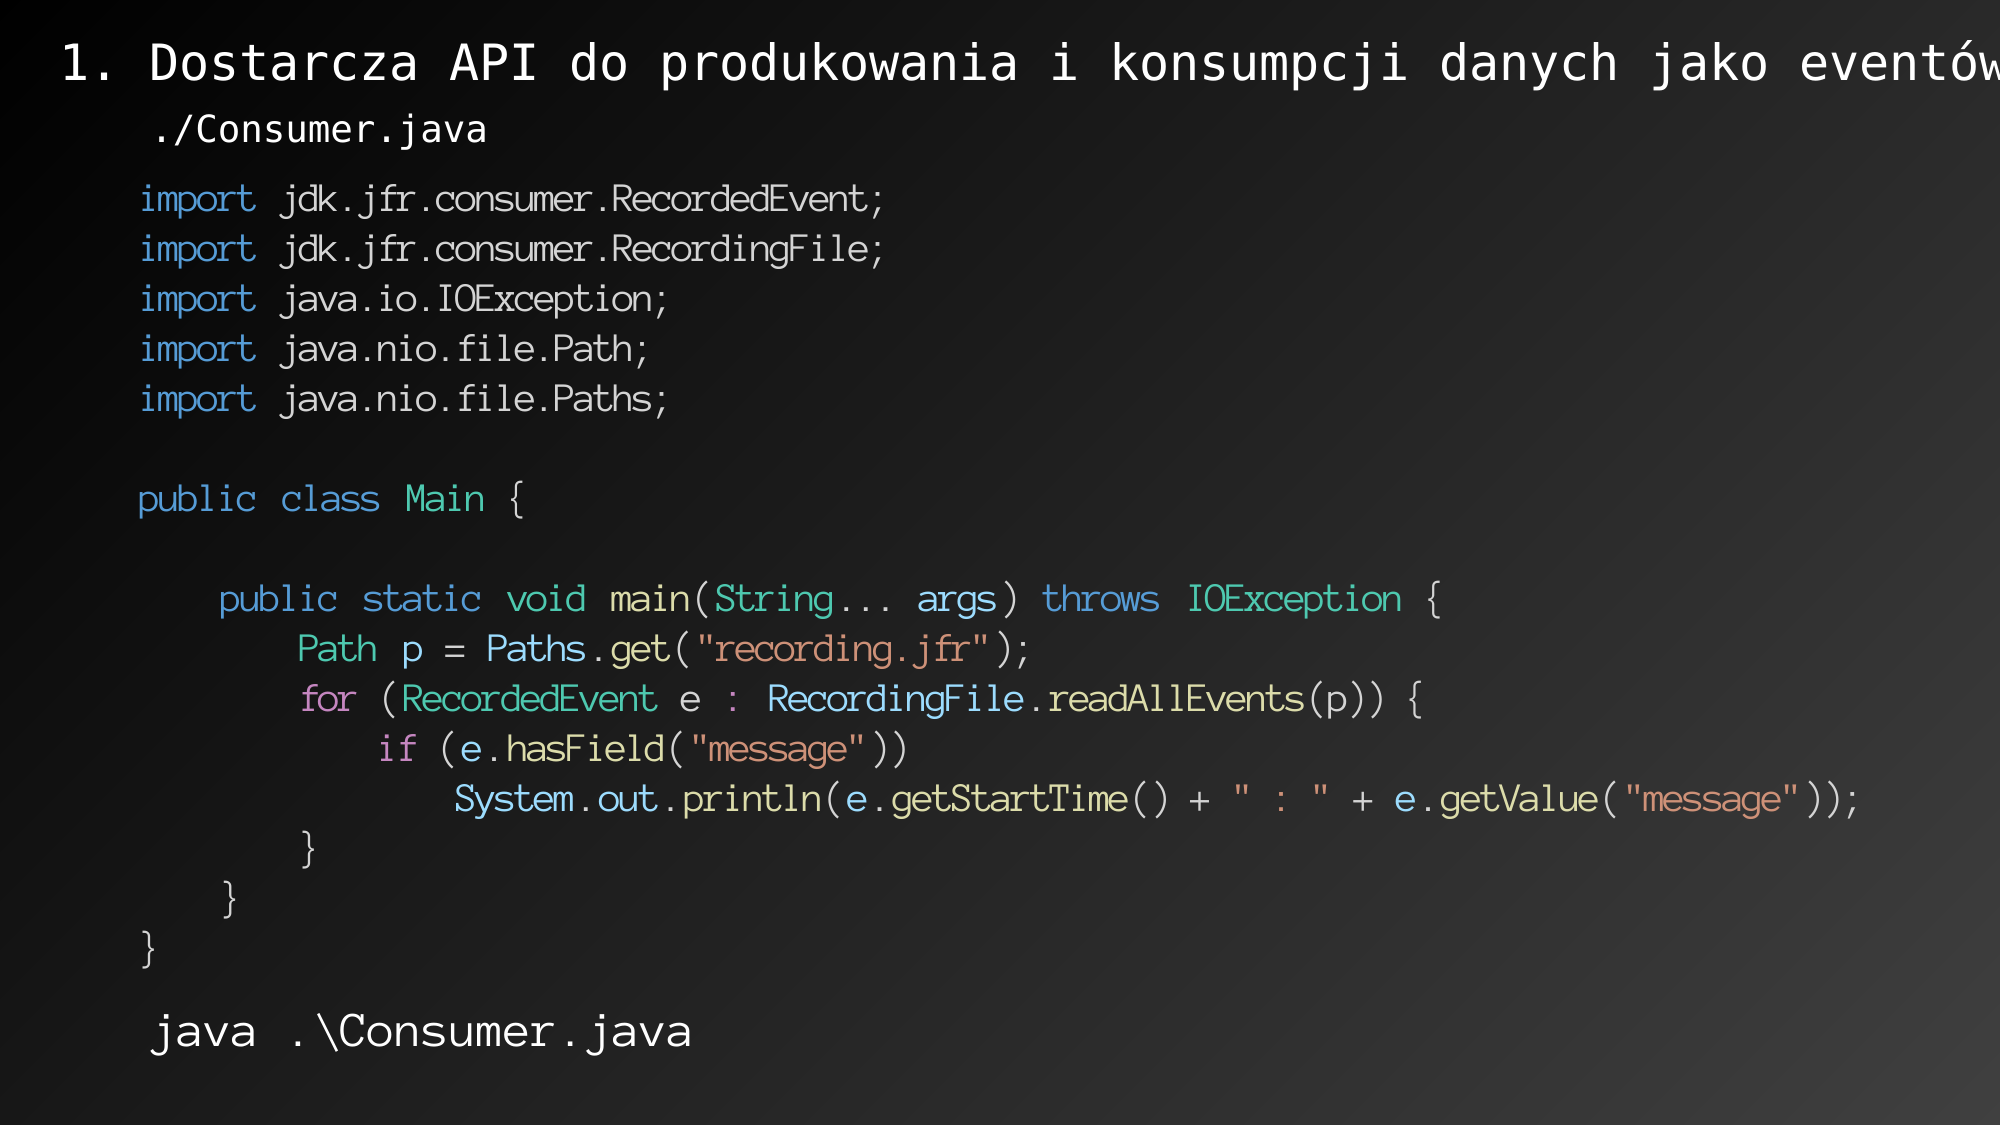

JEP 328: Flight Recorder
1. Dostarcza API do produkowania i konsumpcji danych jako eventów
./Consumer.java
import jdk.jfr.consumer.RecordedEvent;
import jdk.jfr.consumer.RecordingFile;
import java.io.IOException;
import java.nio.file.Path;
import java.nio.file.Paths;

public class Main {

    public static void main(String... args) throws IOException {
        Path p = Paths.get("recording.jfr");
        for (RecordedEvent e : RecordingFile.readAllEvents(p)) {
            if (e.hasField("message"))
                System.out.println(e.getStartTime() + " : " + e.getValue("message"));
        }
    }
}
java .\Consumer.java